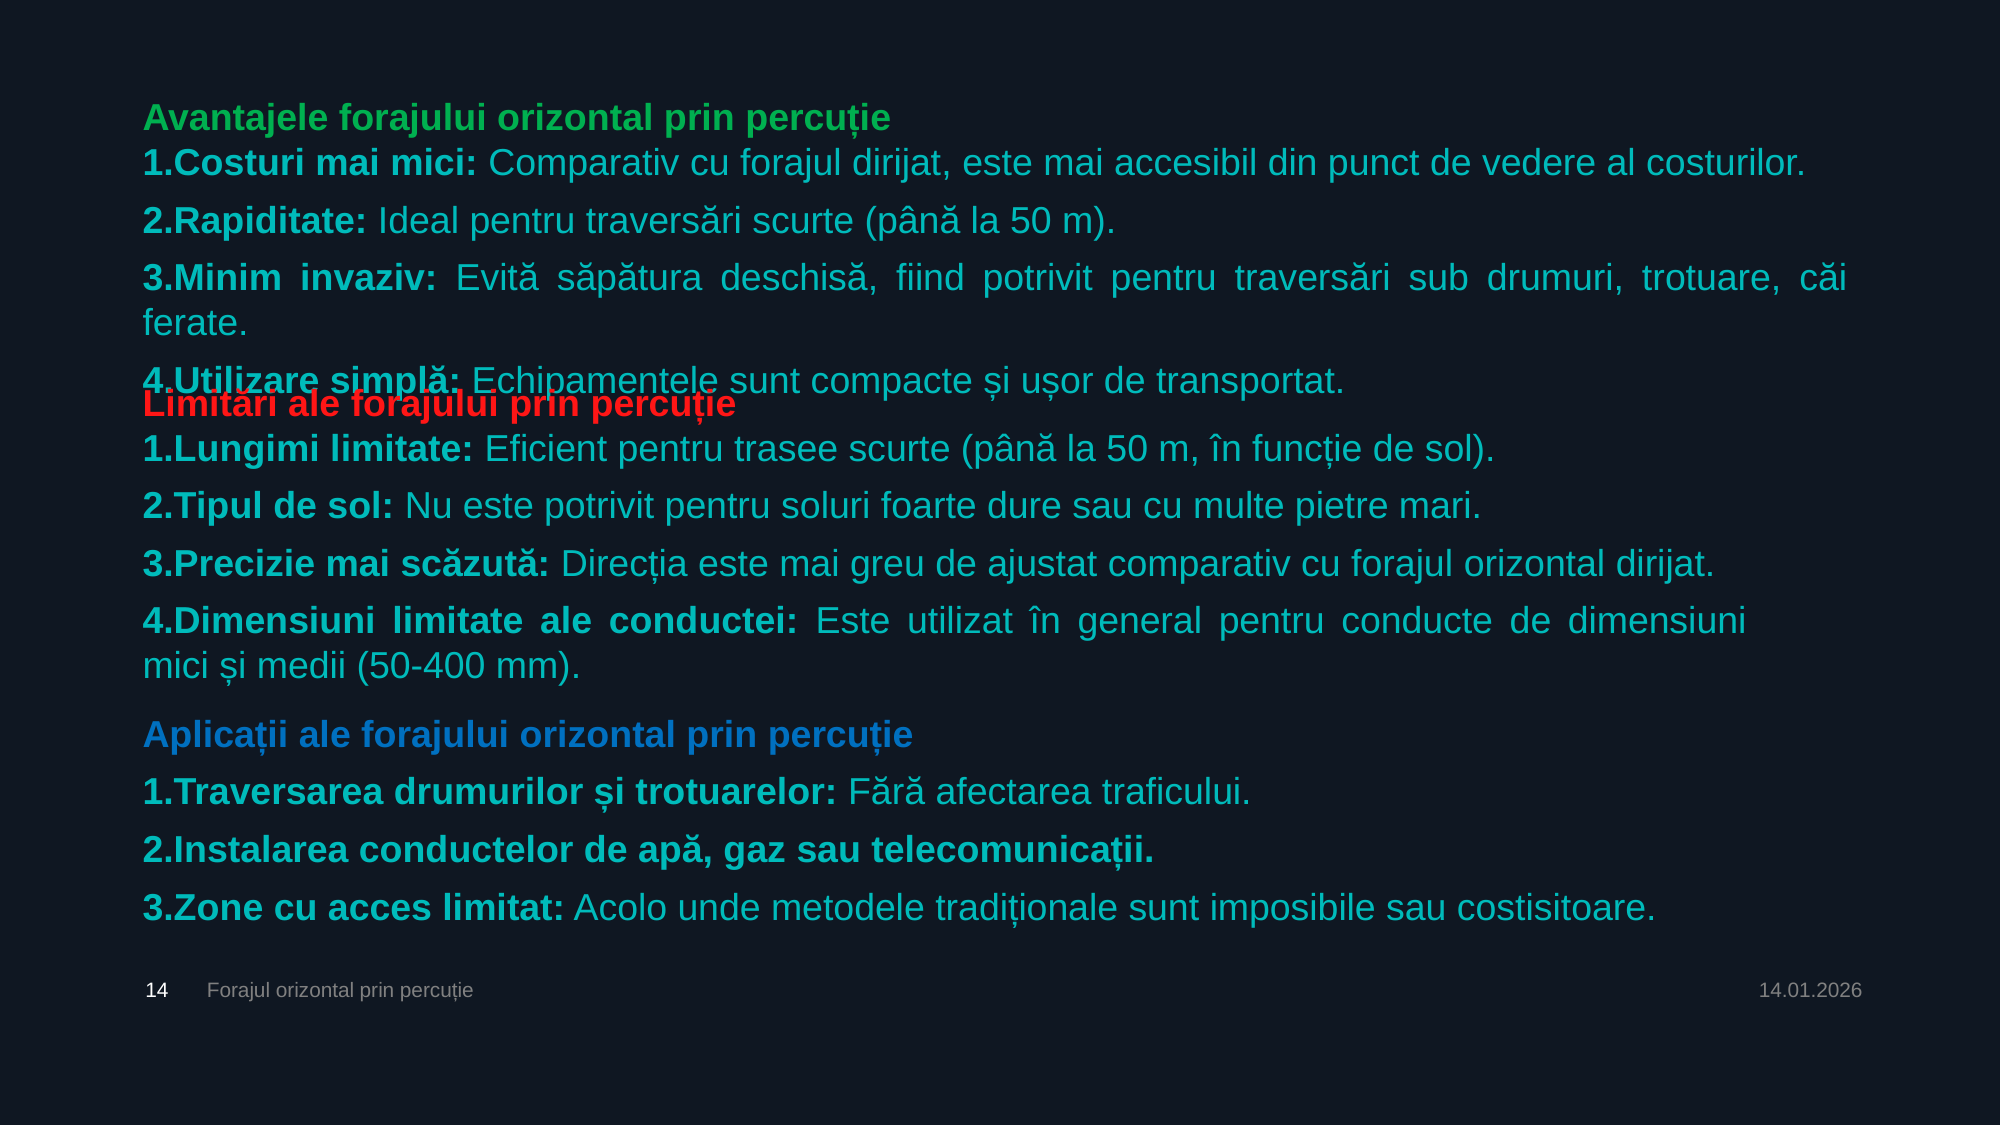

Avantajele forajului orizontal prin percuție
Costuri mai mici: Comparativ cu forajul dirijat, este mai accesibil din punct de vedere al costurilor.
Rapiditate: Ideal pentru traversări scurte (până la 50 m).
Minim invaziv: Evită săpătura deschisă, fiind potrivit pentru traversări sub drumuri, trotuare, căi ferate.
Utilizare simplă: Echipamentele sunt compacte și ușor de transportat.
Limitări ale forajului prin percuție
Lungimi limitate: Eficient pentru trasee scurte (până la 50 m, în funcție de sol).
Tipul de sol: Nu este potrivit pentru soluri foarte dure sau cu multe pietre mari.
Precizie mai scăzută: Direcția este mai greu de ajustat comparativ cu forajul orizontal dirijat.
Dimensiuni limitate ale conductei: Este utilizat în general pentru conducte de dimensiuni mici și medii (50-400 mm).
Aplicații ale forajului orizontal prin percuție
Traversarea drumurilor și trotuarelor: Fără afectarea traficului.
Instalarea conductelor de apă, gaz sau telecomunicații.
Zone cu acces limitat: Acolo unde metodele tradiționale sunt imposibile sau costisitoare.
Forajul orizontal prin percuție
14.01.2026
14